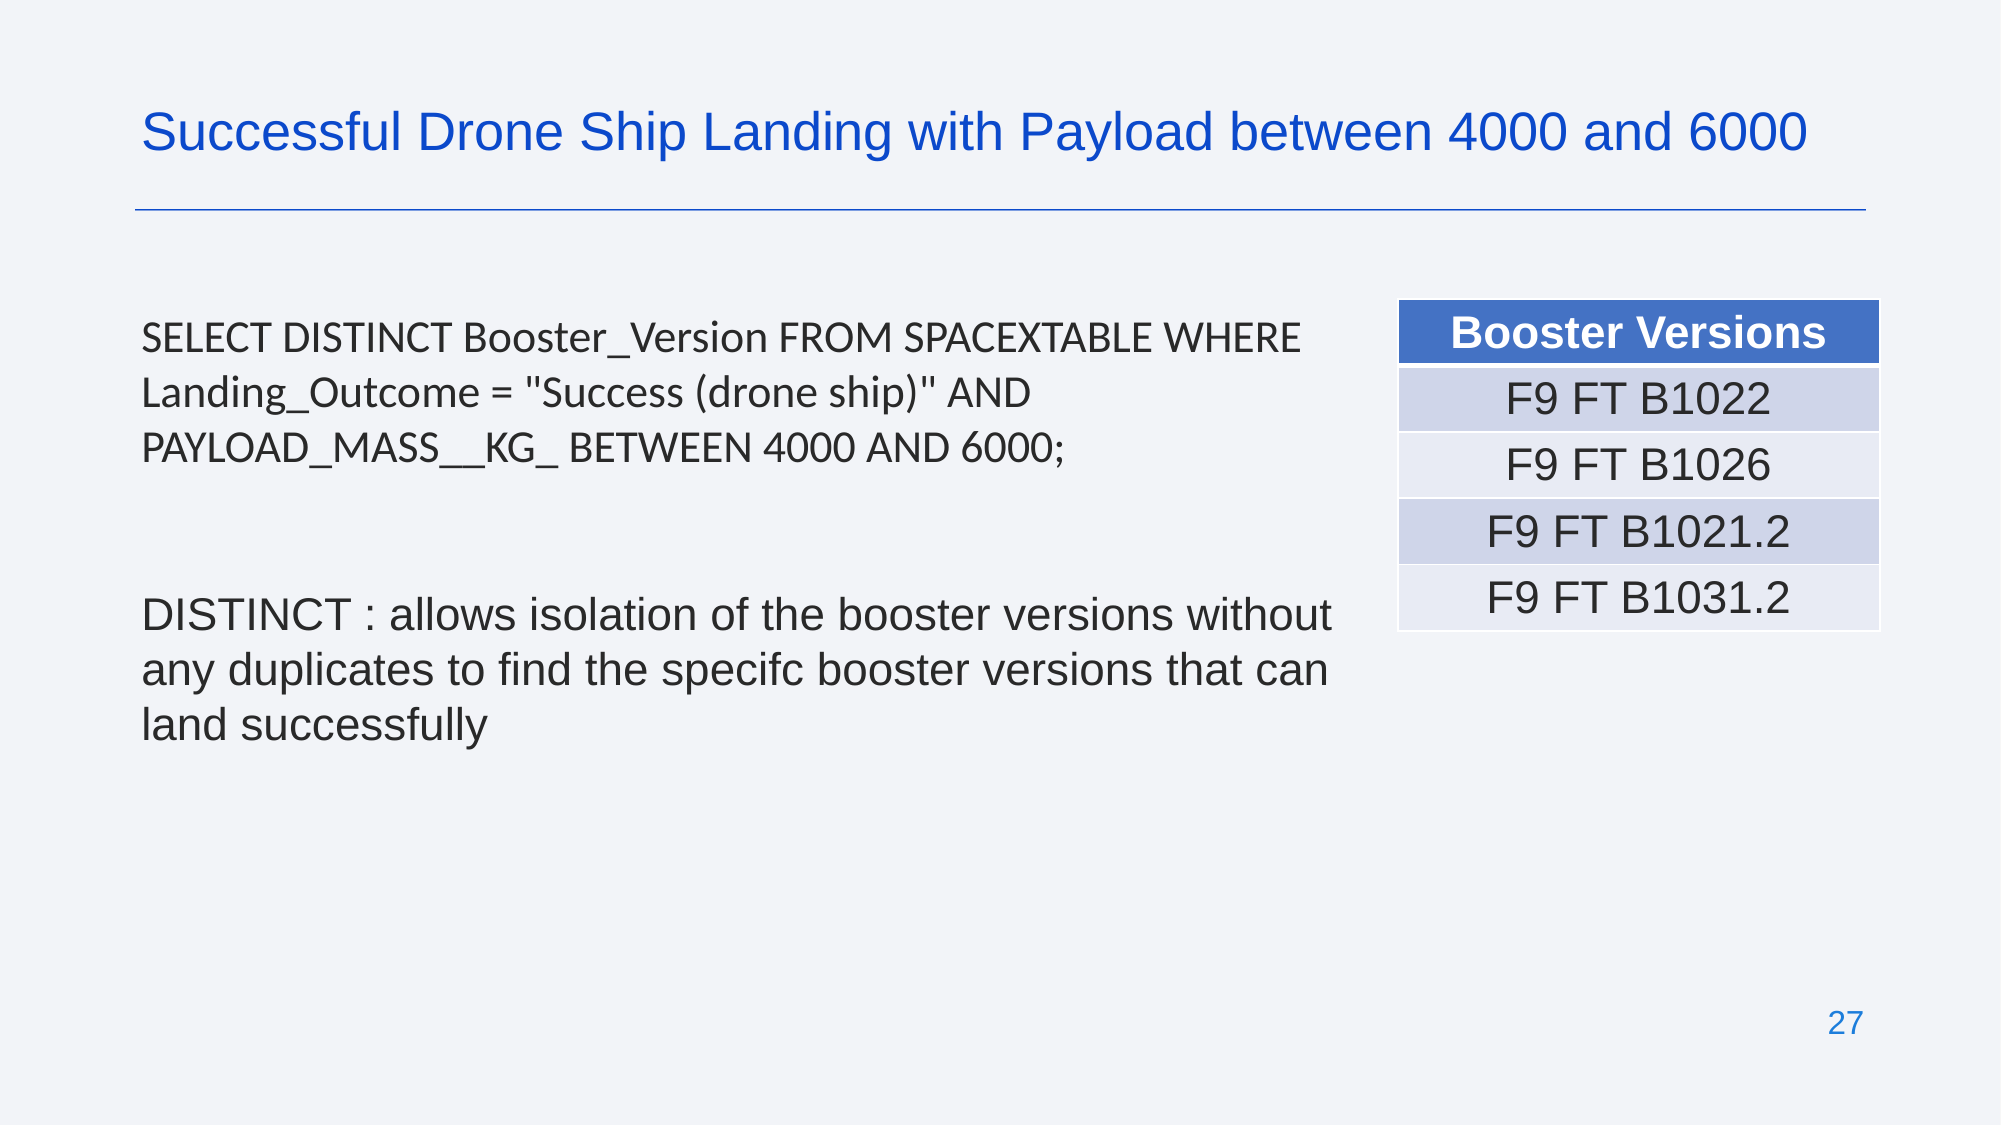

Successful Drone Ship Landing with Payload between 4000 and 6000
| Booster Versions |
| --- |
| F9 FT B1022 |
| F9 FT B1026 |
| F9 FT B1021.2 |
| F9 FT B1031.2 |
SELECT DISTINCT Booster_Version FROM SPACEXTABLE WHERE Landing_Outcome = "Success (drone ship)" AND PAYLOAD_MASS__KG_ BETWEEN 4000 AND 6000;

DISTINCT : allows isolation of the booster versions without any duplicates to find the specifc booster versions that can land successfully

27